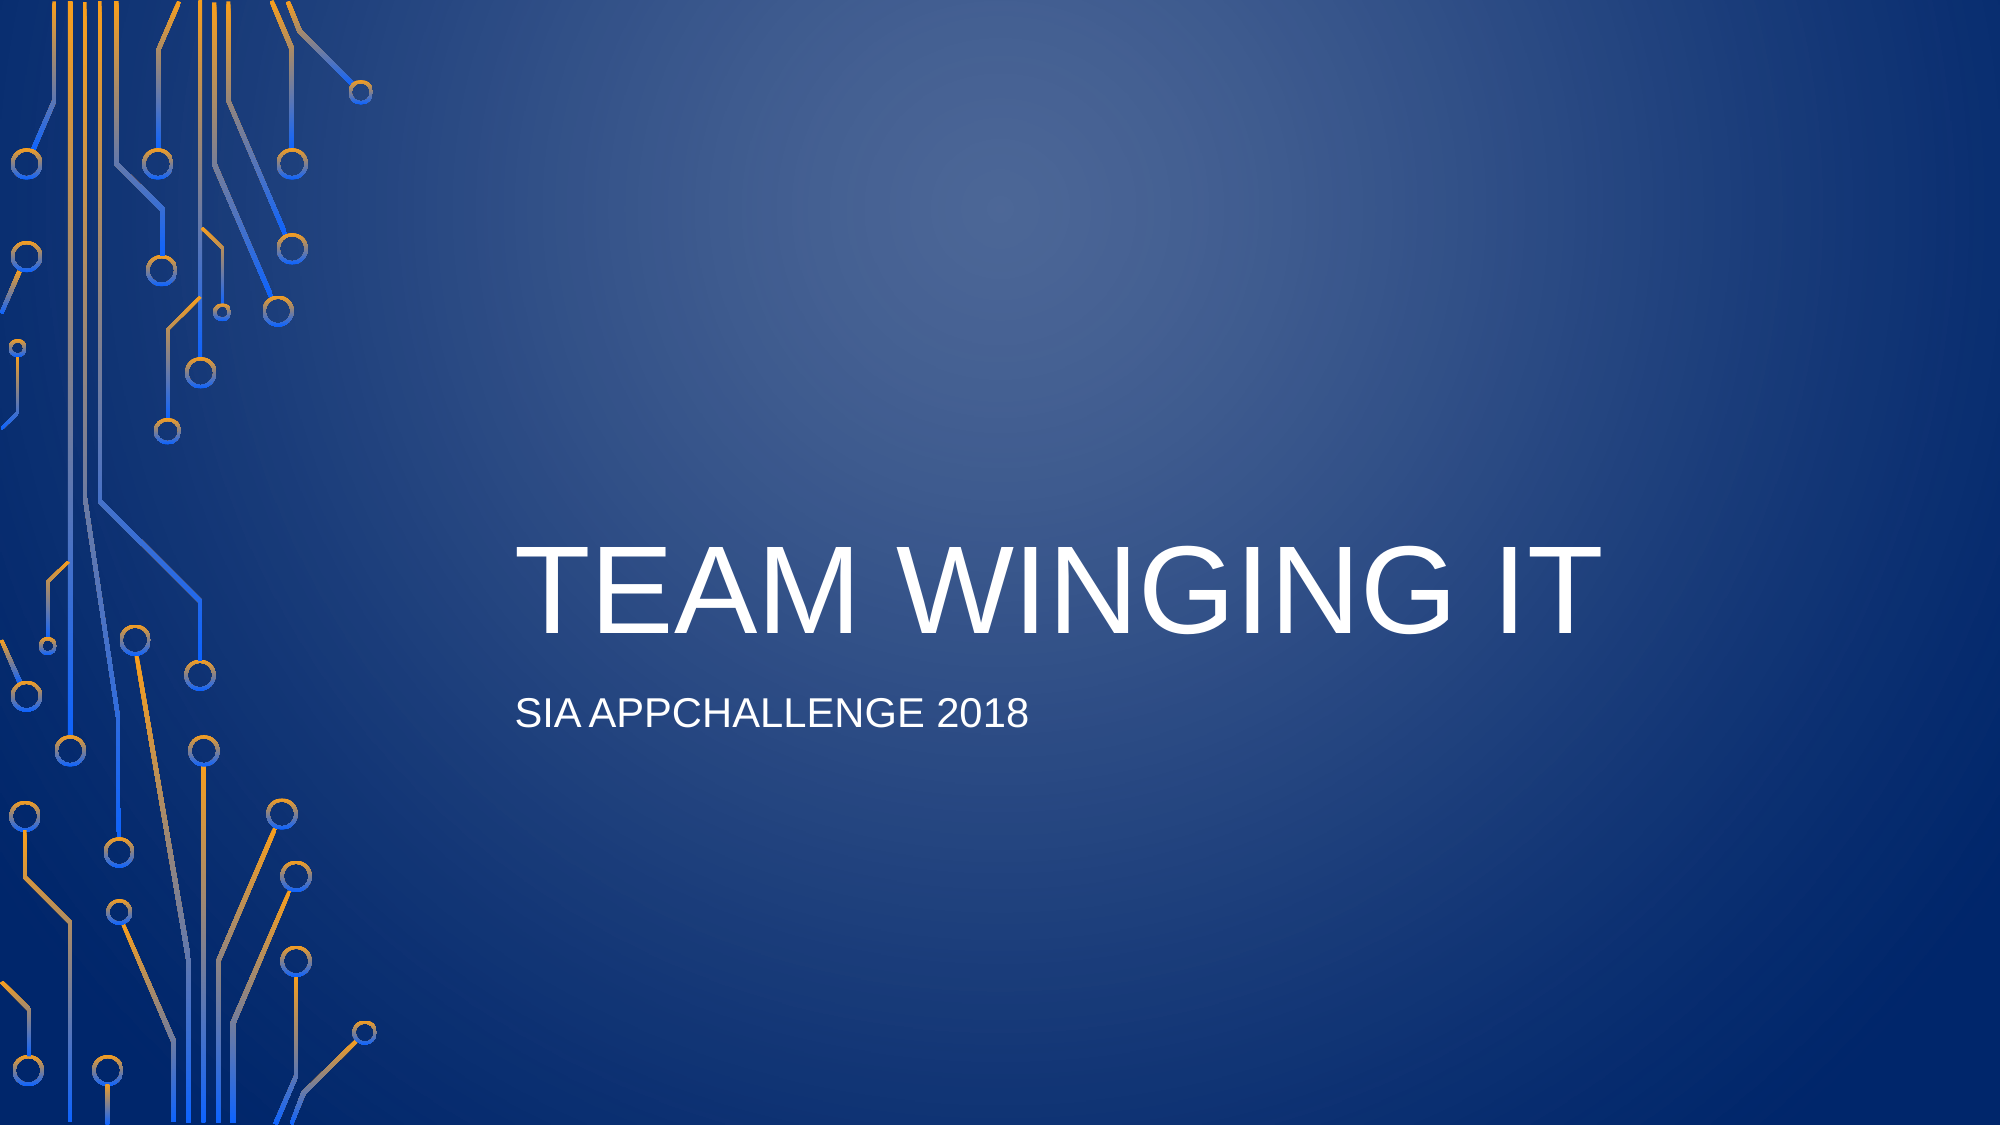

# Team winging it
SIA appchallenge 2018